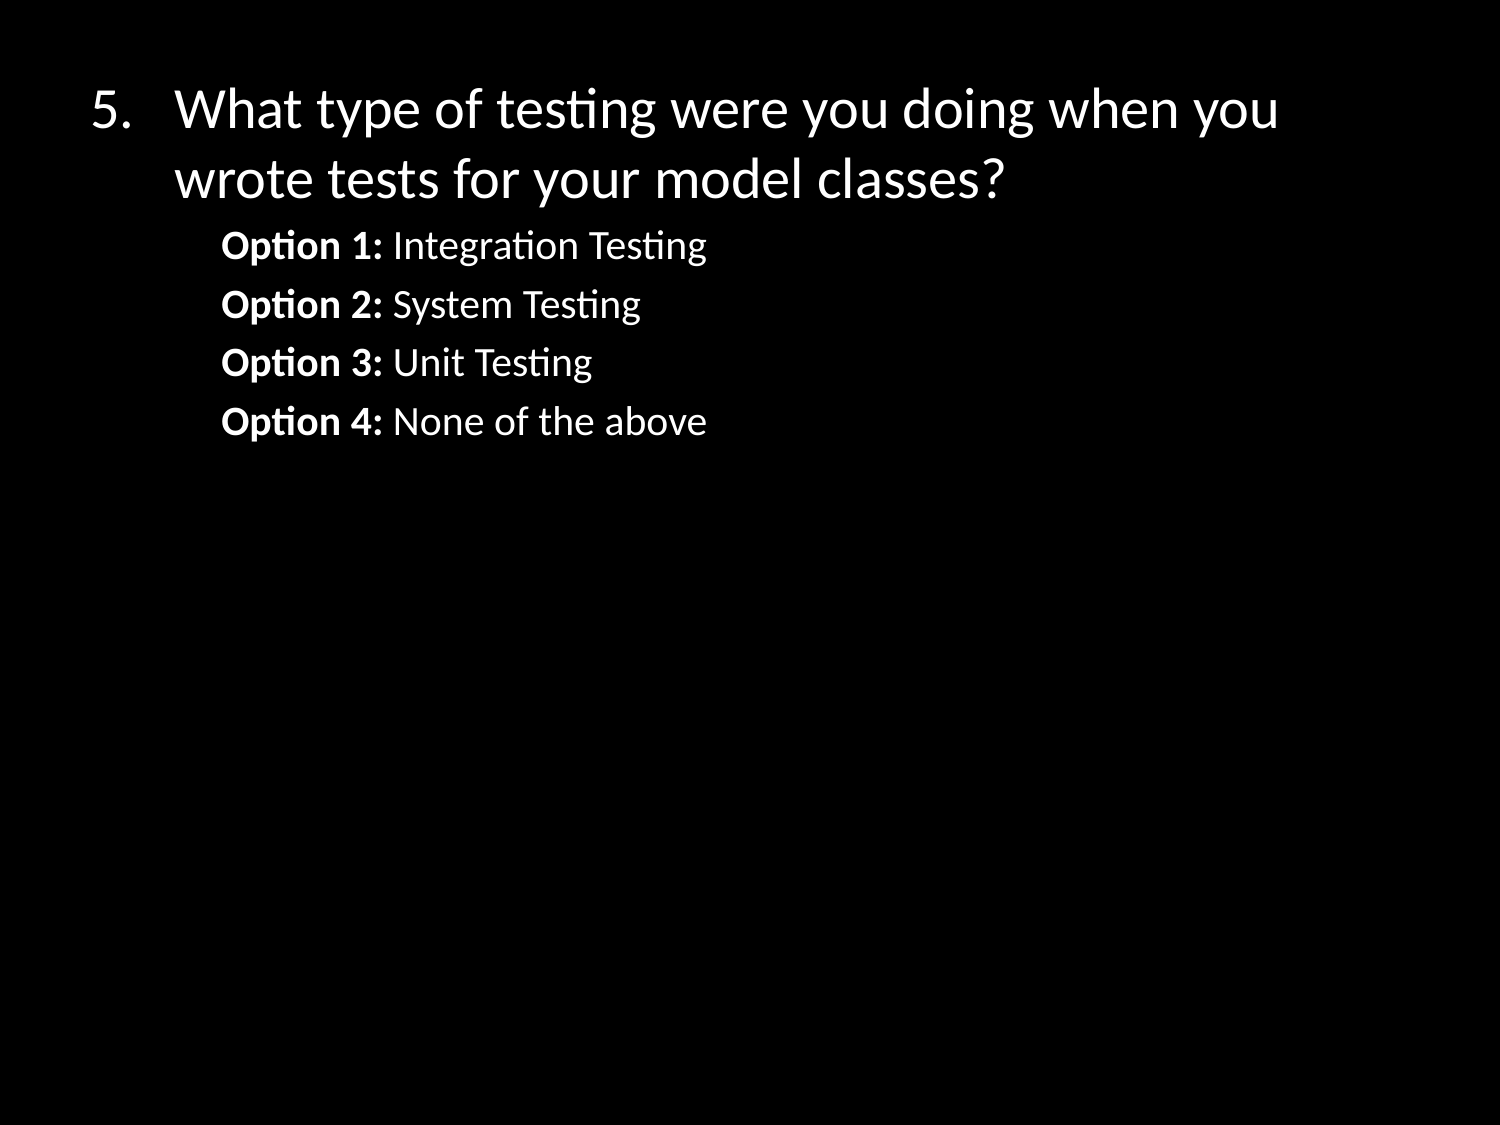

What type of testing were you doing when you wrote tests for your model classes?
Option 1: Integration Testing
Option 2: System Testing
Option 3: Unit Testing
Option 4: None of the above